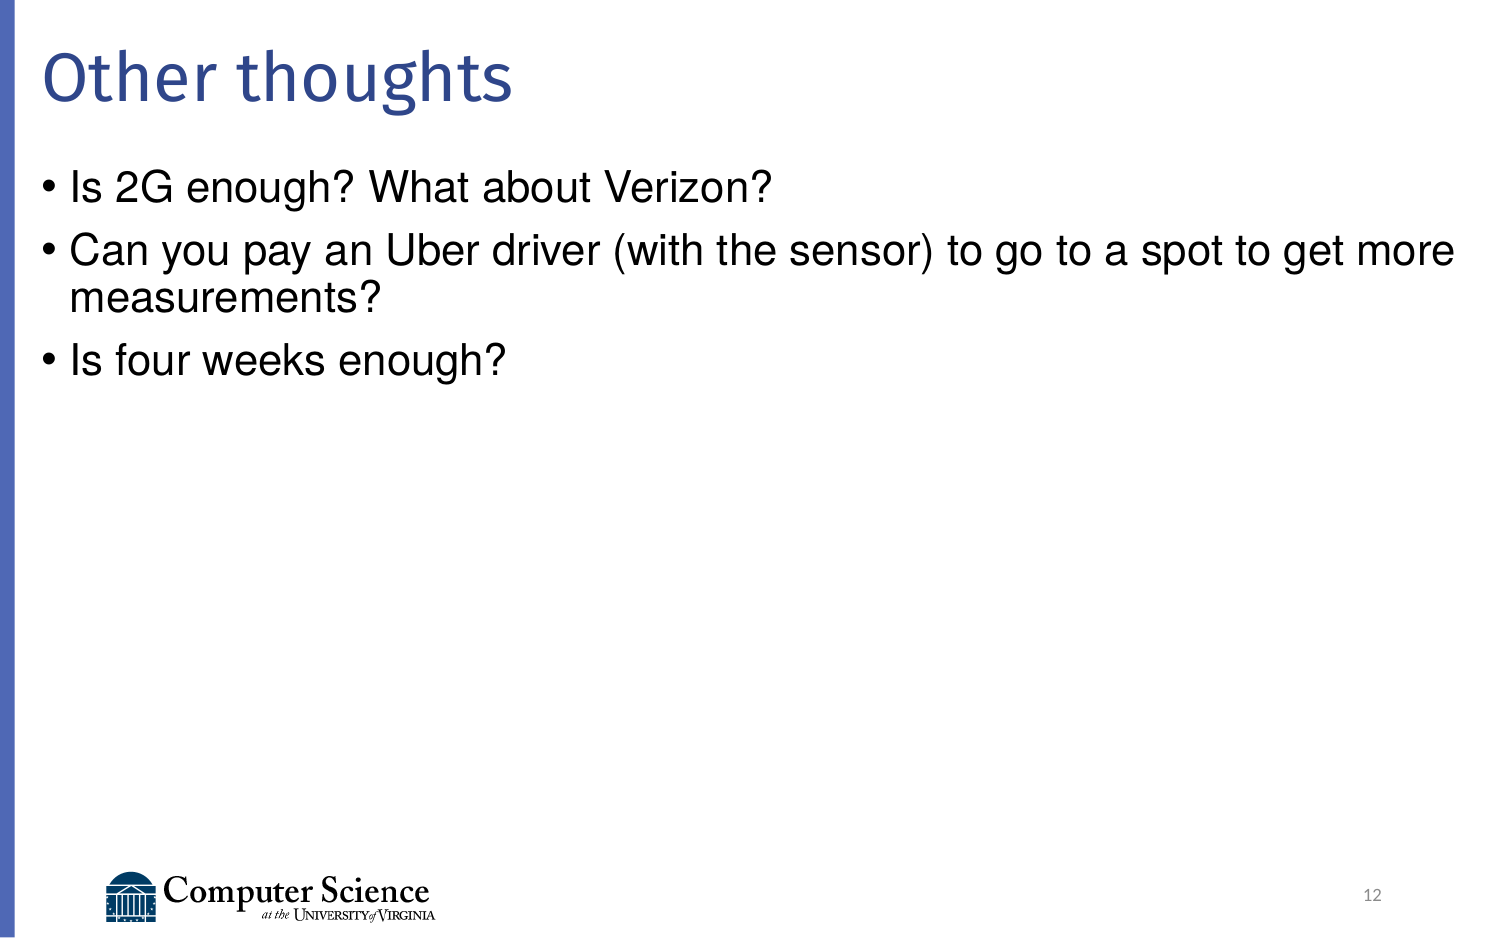

# Other thoughts
Is 2G enough? What about Verizon?
Can you pay an Uber driver (with the sensor) to go to a spot to get more measurements?
Is four weeks enough?
12